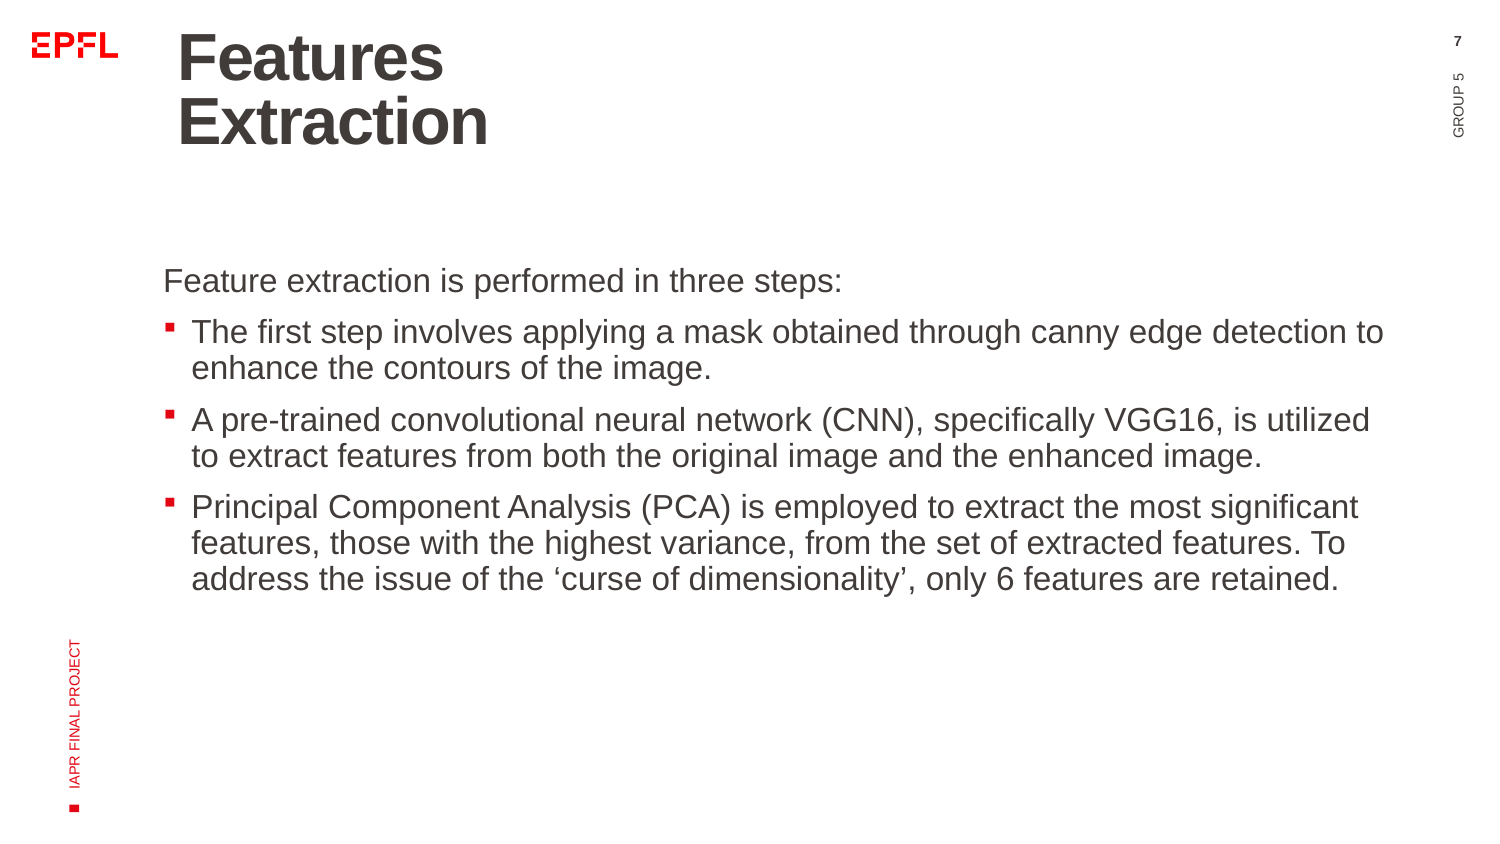

# Features Extraction
7
Feature extraction is performed in three steps:
The first step involves applying a mask obtained through canny edge detection to enhance the contours of the image.
A pre-trained convolutional neural network (CNN), specifically VGG16, is utilized to extract features from both the original image and the enhanced image.
Principal Component Analysis (PCA) is employed to extract the most significant features, those with the highest variance, from the set of extracted features. To address the issue of the ‘curse of dimensionality’, only 6 features are retained.

GROUP 5
IAPR FINAL PROJECT